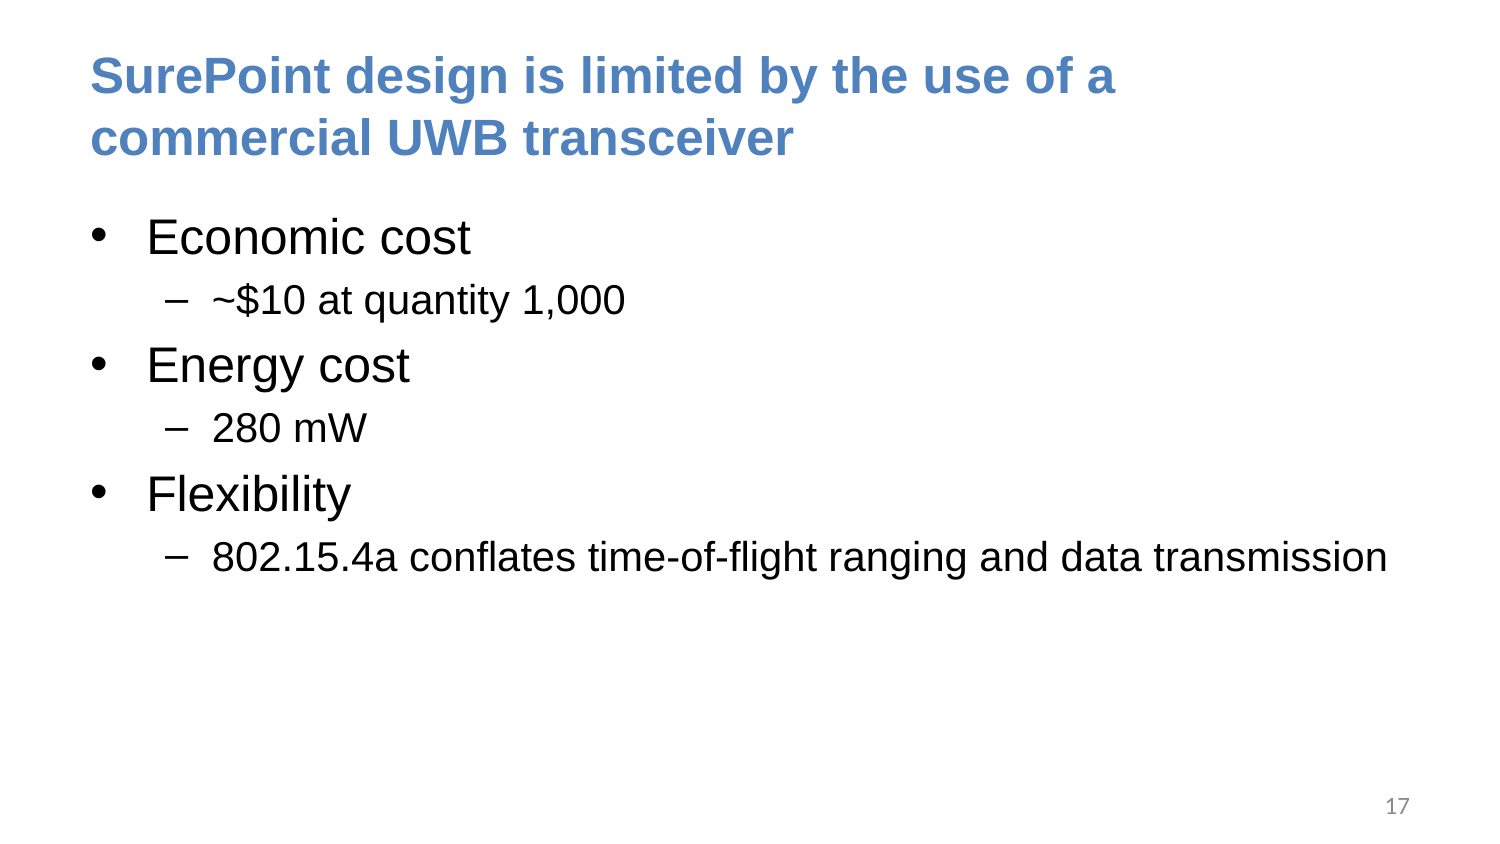

# SurePoint design is limited by the use of a commercial UWB transceiver
Economic cost
~$10 at quantity 1,000
Energy cost
280 mW
Flexibility
802.15.4a conflates time-of-flight ranging and data transmission
17